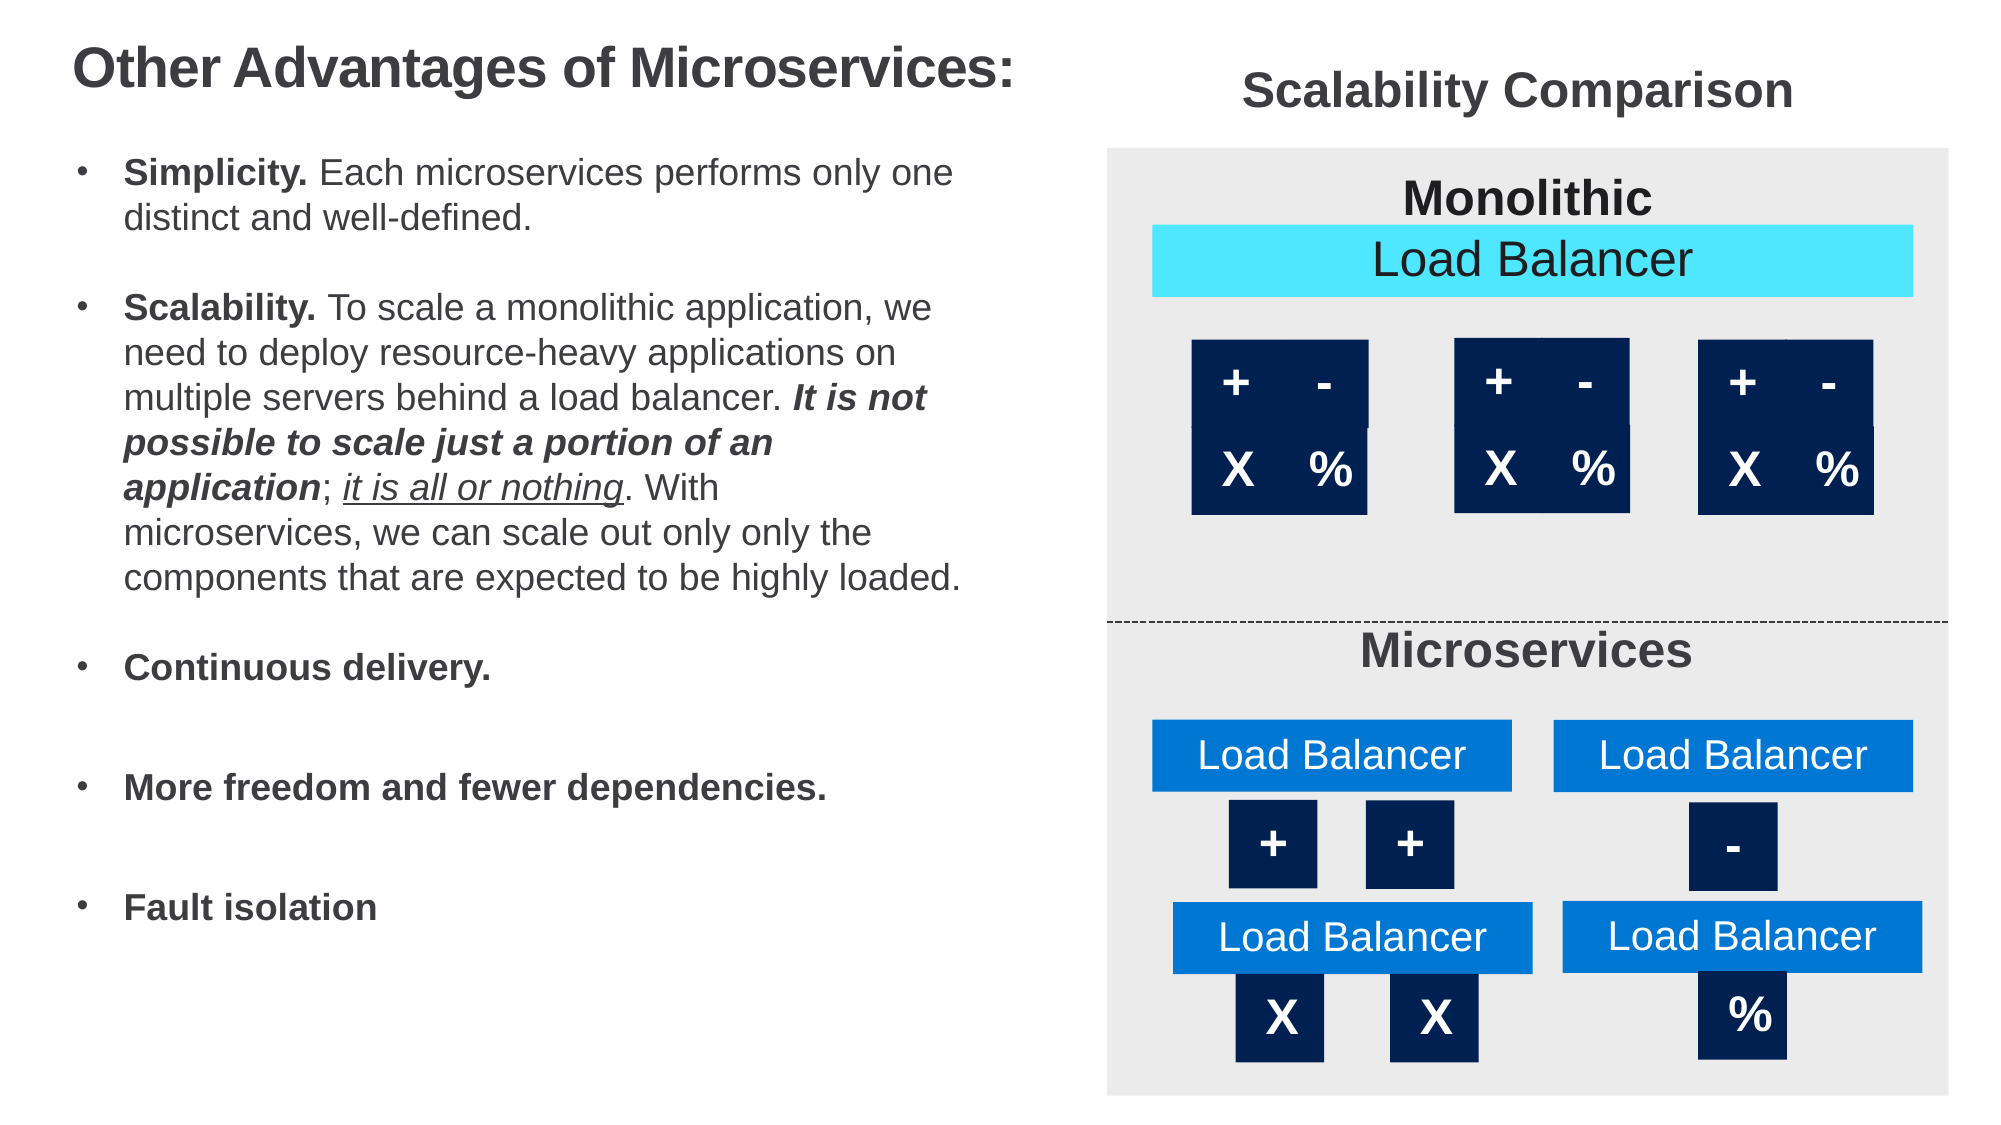

# Other Advantages of Microservices:
Scalability Comparison
Simplicity. Each microservices performs only one distinct and well-defined.

Scalability. To scale a monolithic application, we need to deploy resource-heavy applications on multiple servers behind a load balancer. It is not possible to scale just a portion of an application; it is all or nothing. With microservices, we can scale out only only the components that are expected to be highly loaded.

Continuous delivery.

More freedom and fewer dependencies.

Fault isolation
Monolithic
Load Balancer
+
-
+
-
+
-
X
%
X
%
X
%
Microservices
Load Balancer
Load Balancer
+
+
-
Load Balancer
Load Balancer
%
X
X